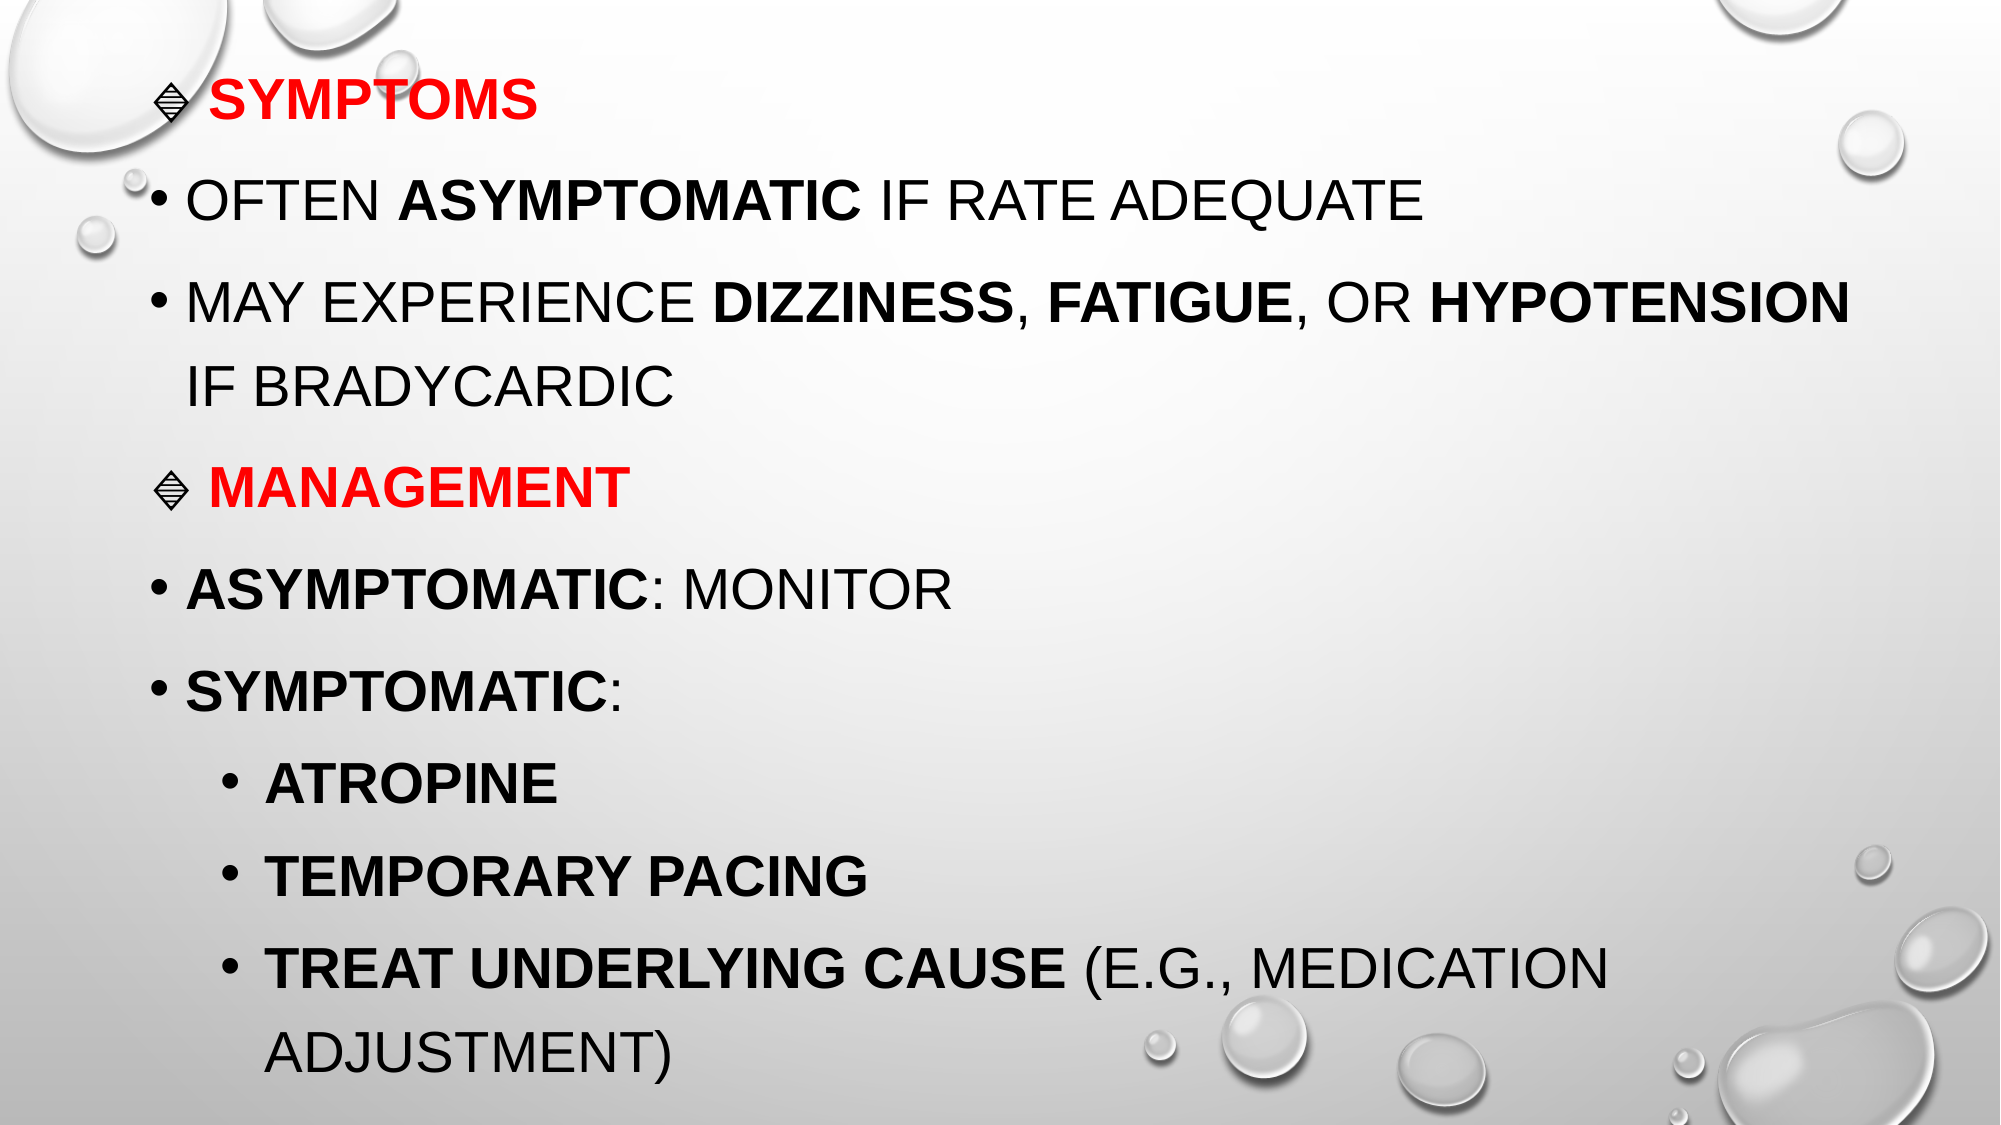

🔹 Symptoms
Often asymptomatic if rate adequate
May experience dizziness, fatigue, or hypotension if bradycardic
🔹 Management
Asymptomatic: Monitor
Symptomatic:
Atropine
Temporary pacing
Treat underlying cause (e.g., medication adjustment)